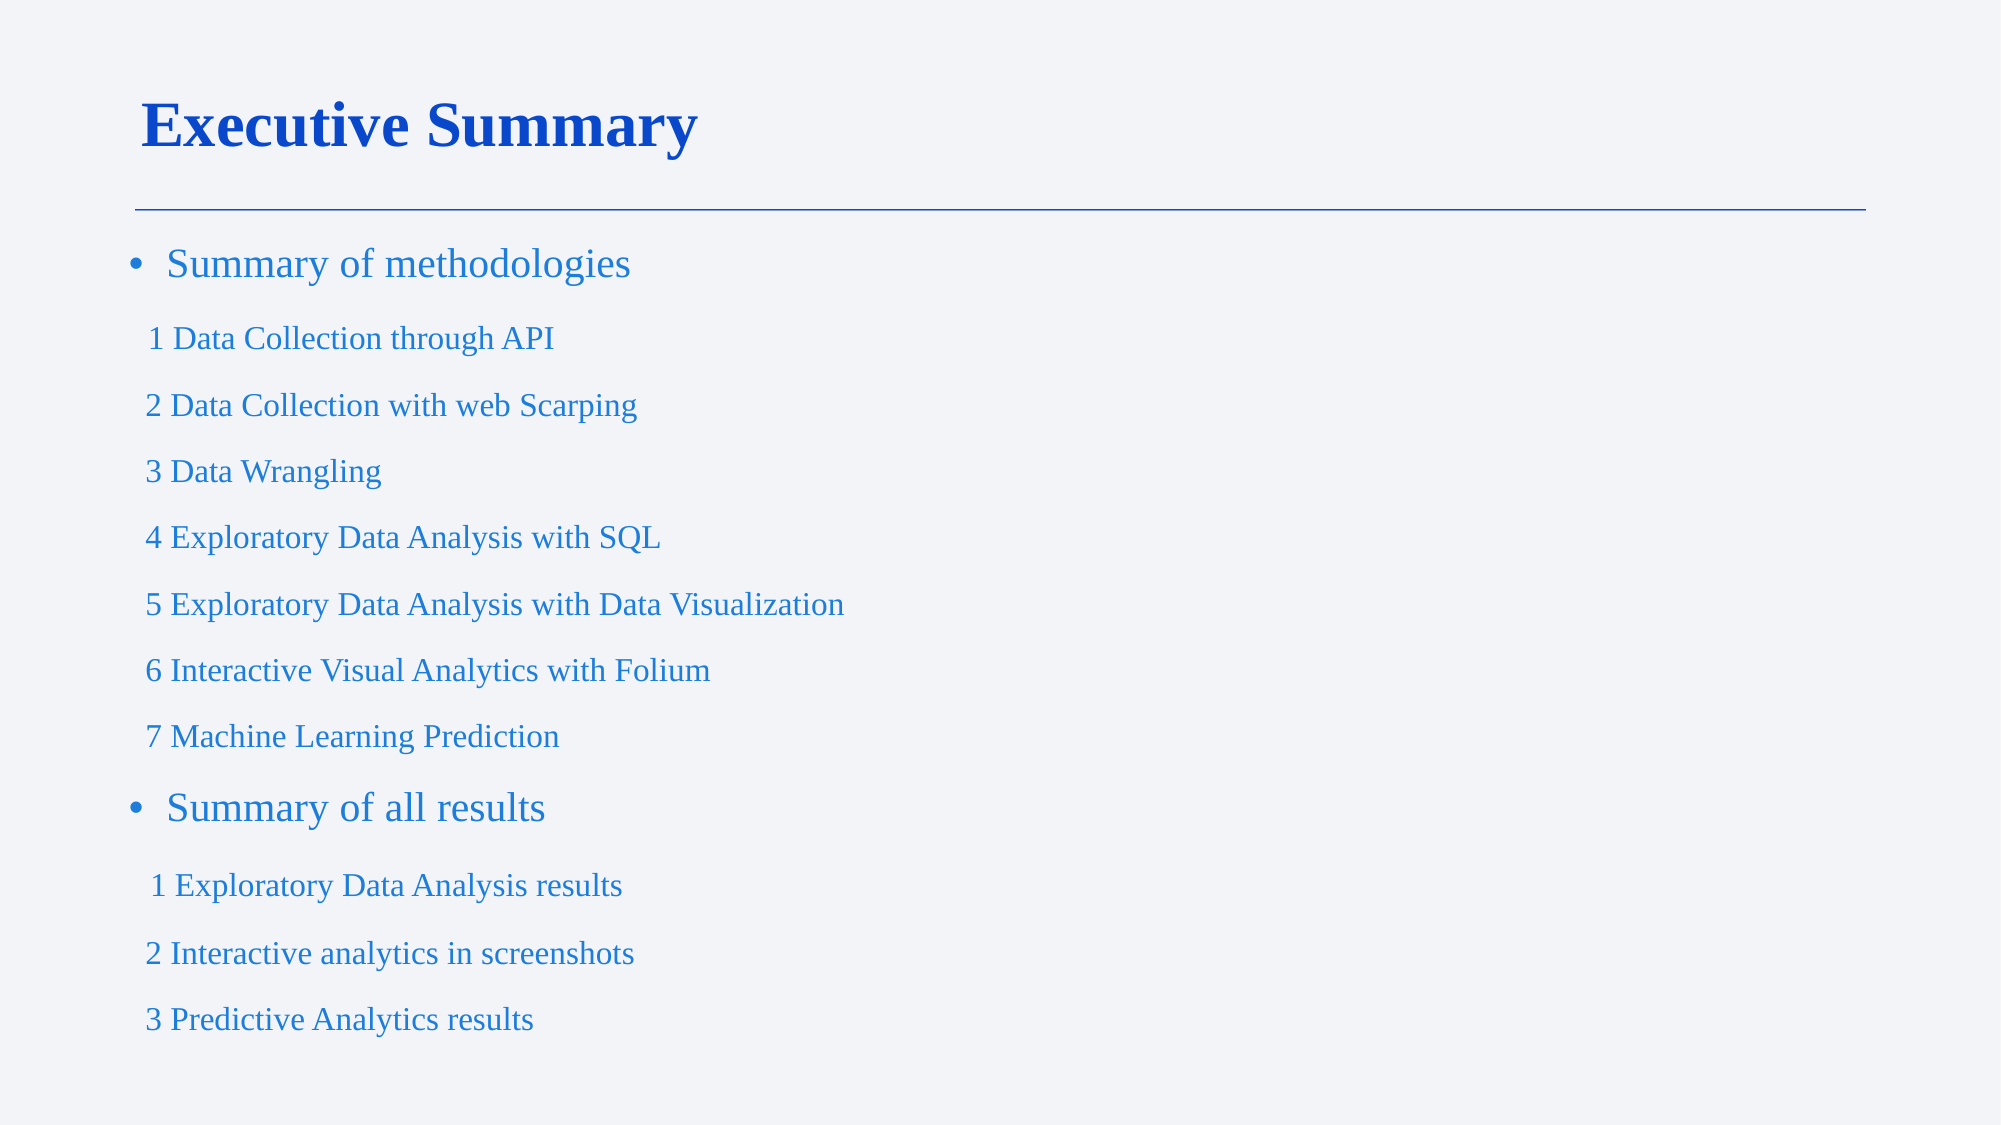

Executive Summary
Summary of methodologies
  1 Data Collection through API
  2 Data Collection with web Scarping
  3 Data Wrangling
  4 Exploratory Data Analysis with SQL
  5 Exploratory Data Analysis with Data Visualization
  6 Interactive Visual Analytics with Folium
  7 Machine Learning Prediction
Summary of all results
  1 Exploratory Data Analysis results
  2 Interactive analytics in screenshots
  3 Predictive Analytics results
3